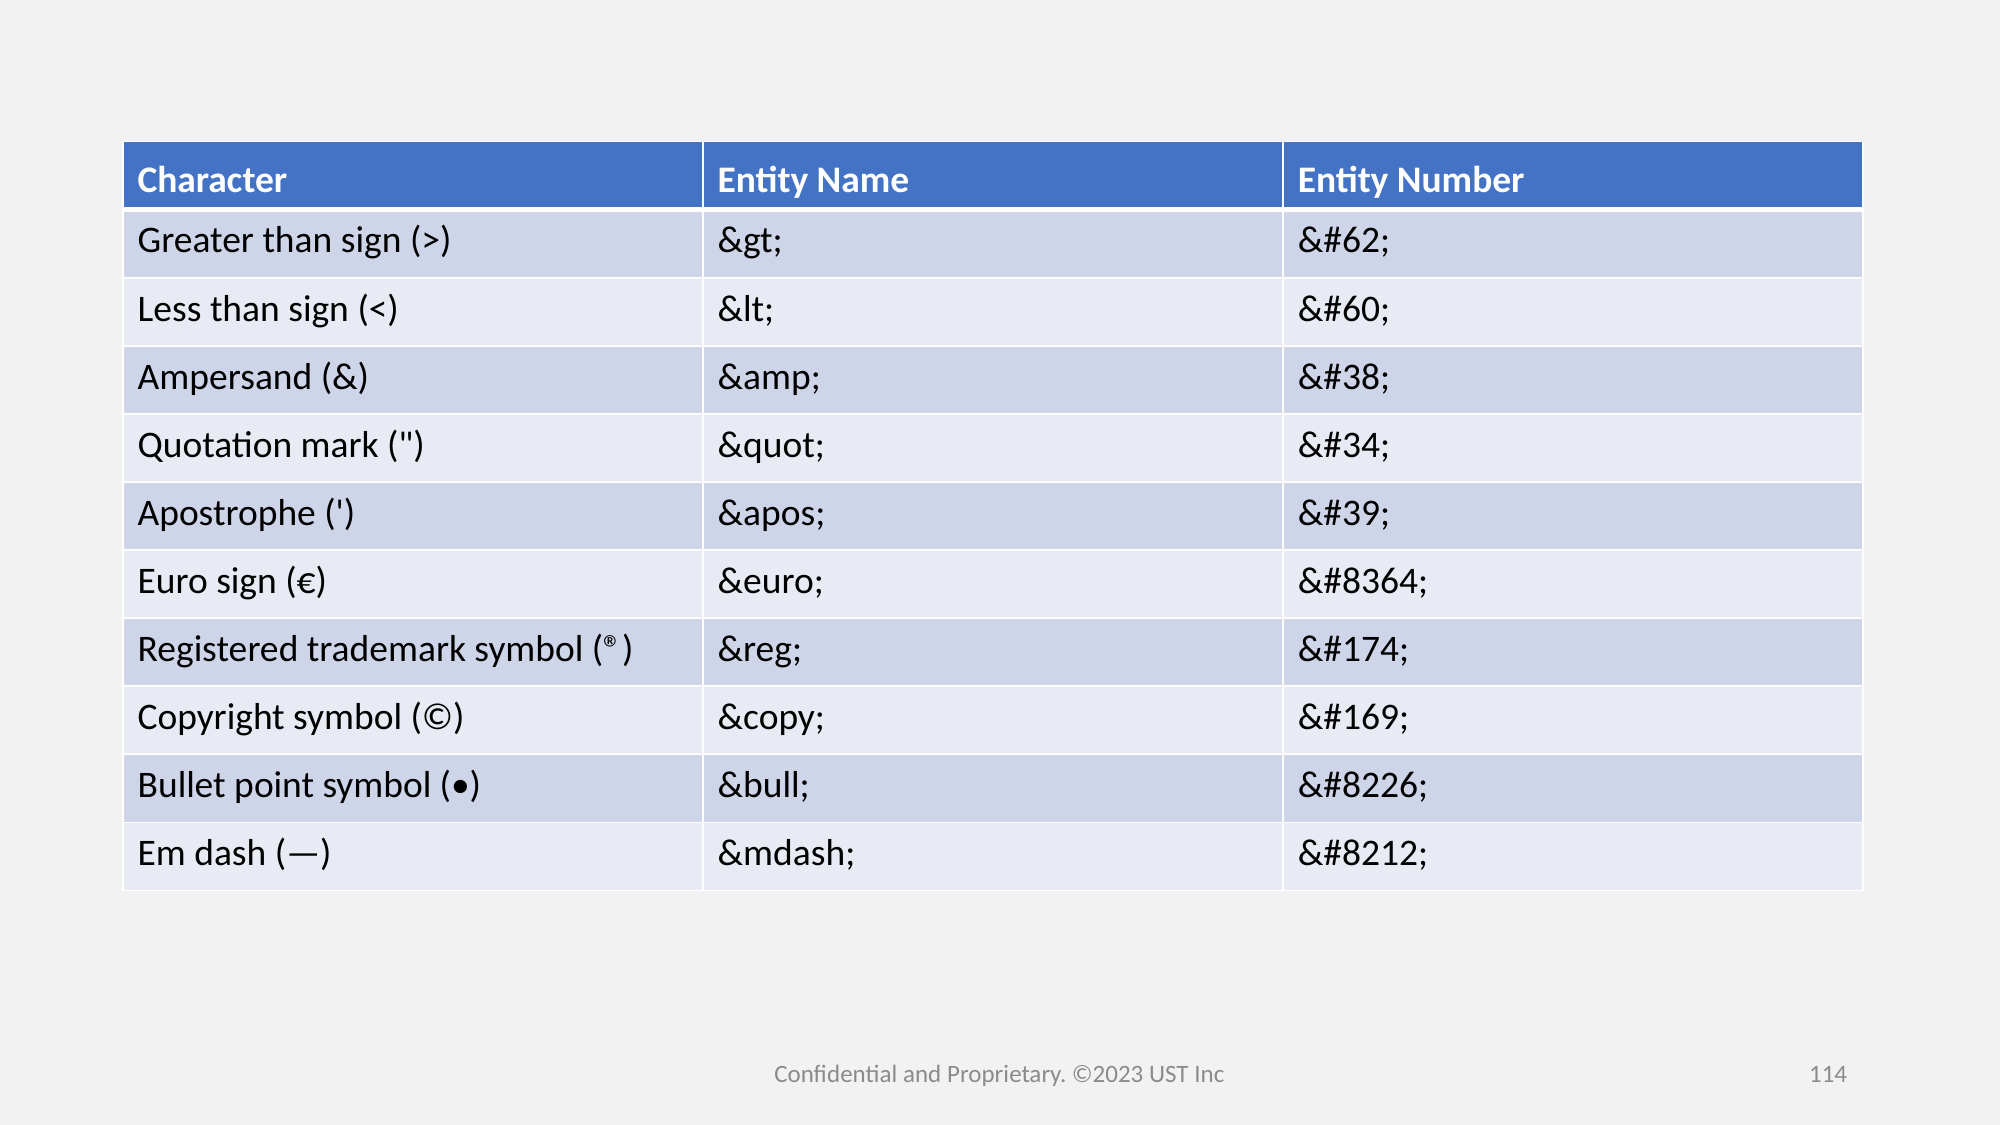

| Character | Entity Name | Entity Number |
| --- | --- | --- |
| Greater than sign (>) | &gt; | &#62; |
| Less than sign (<) | &lt; | &#60; |
| Ampersand (&) | &amp; | &#38; |
| Quotation mark (") | &quot; | &#34; |
| Apostrophe (') | &apos; | &#39; |
| Euro sign (€) | &euro; | &#8364; |
| Registered trademark symbol (®) | &reg; | &#174; |
| Copyright symbol (©) | &copy; | &#169; |
| Bullet point symbol (•) | &bull; | &#8226; |
| Em dash (—) | &mdash; | &#8212; |
Confidential and Proprietary. ©2023 UST Inc
114